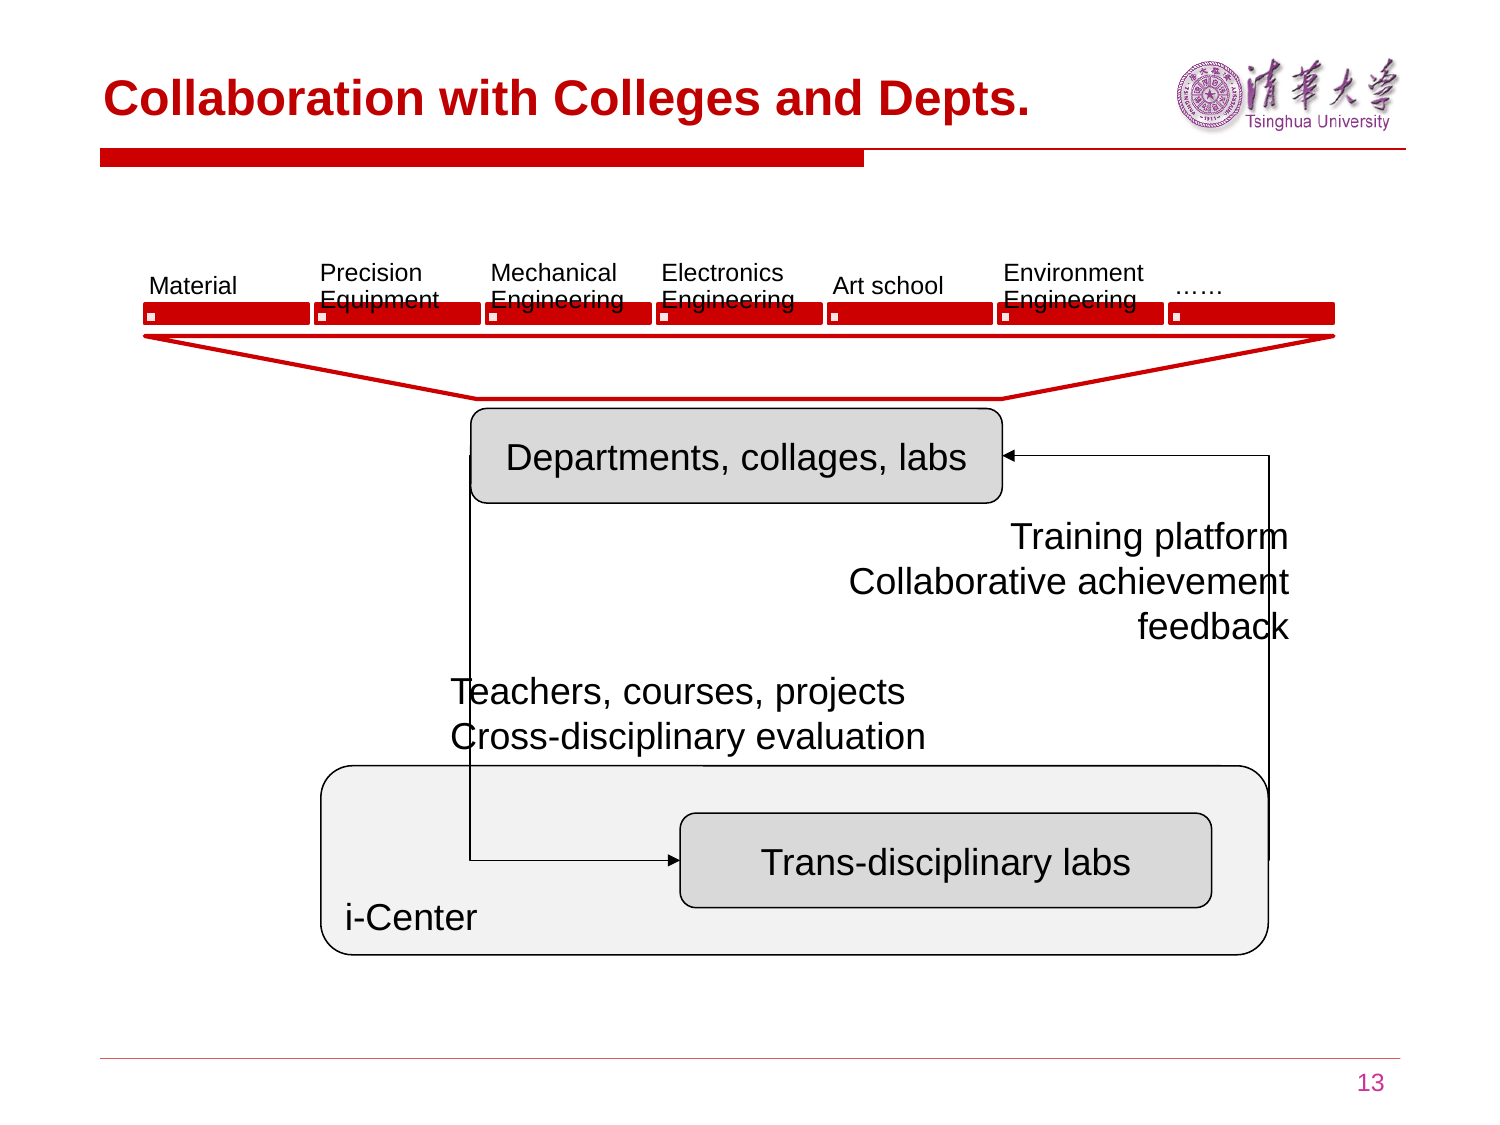

Collaboration with Colleges and Depts.
Material
Precision Equipment
Mechanical Engineering
Electronics Engineering
Art school
Environment Engineering
……

Departments, collages, labs
Training platform
Collaborative achievement feedback
Teachers, courses, projects
Cross-disciplinary evaluation
i-Center
Trans-disciplinary labs
13